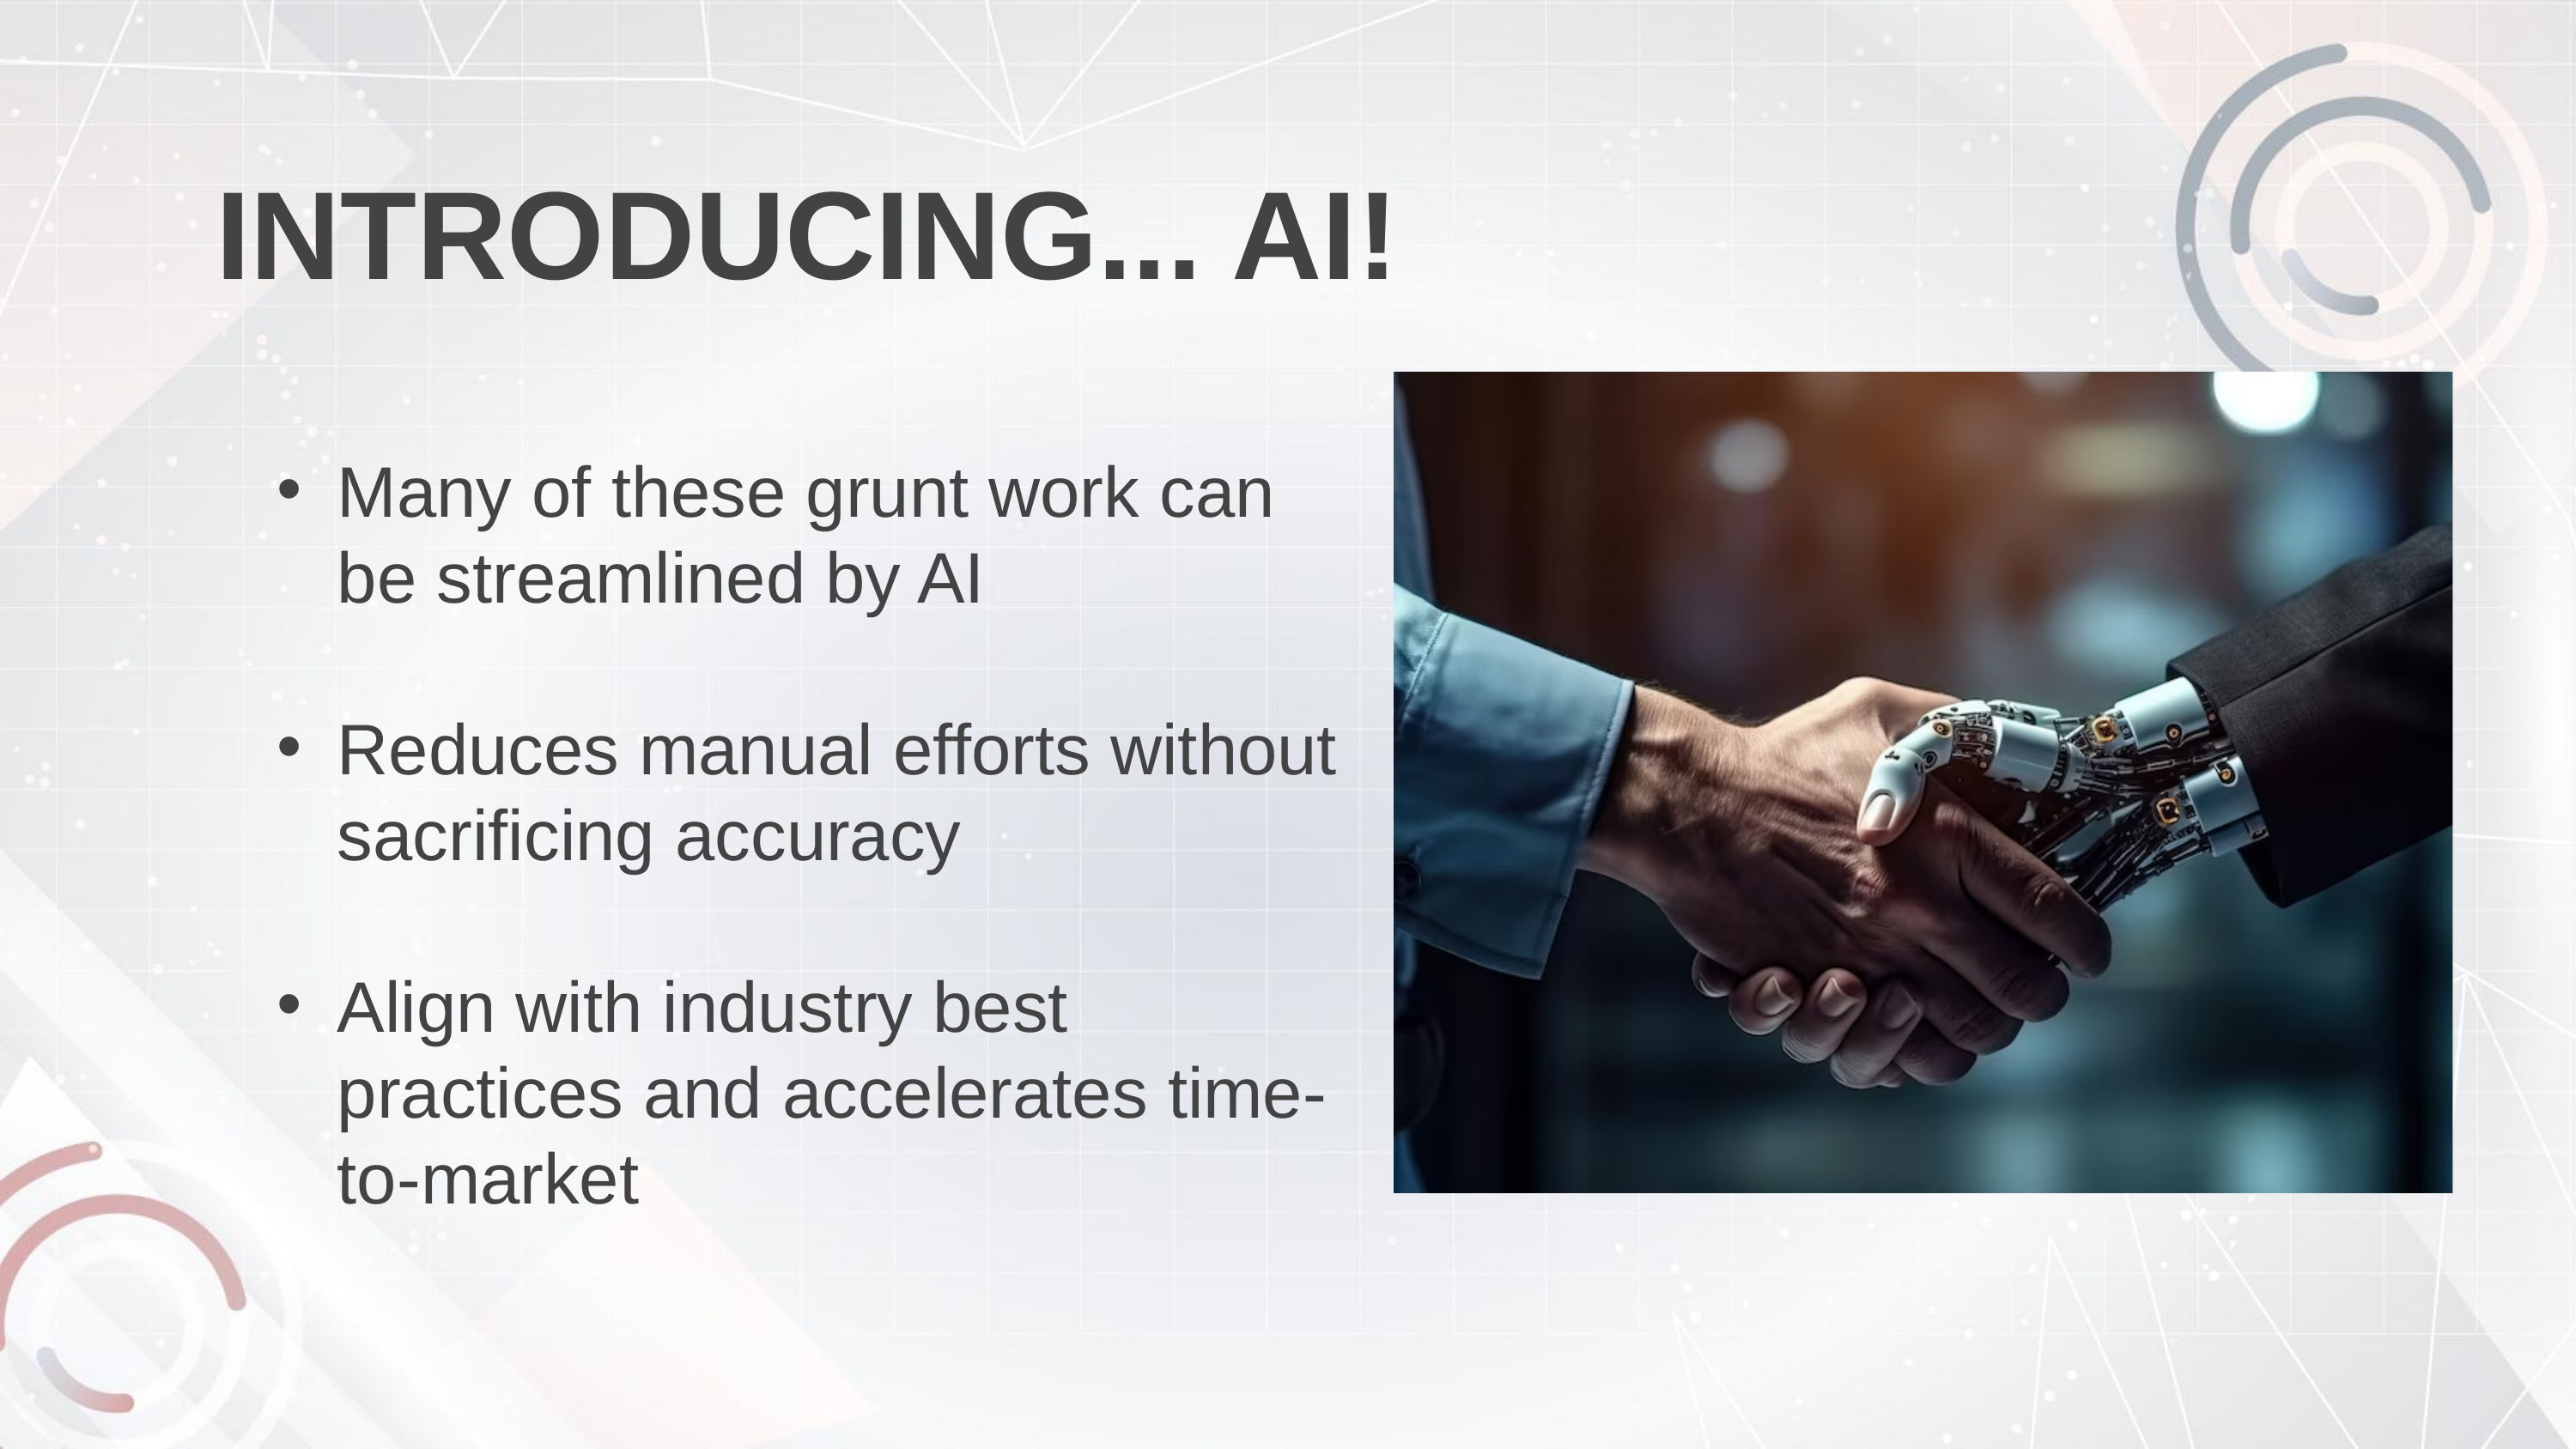

INTRODUCING... AI!

Many of these grunt work can be streamlined by AI

Reduces manual efforts without sacrificing accuracy

Align with industry best practices and accelerates time-to-market